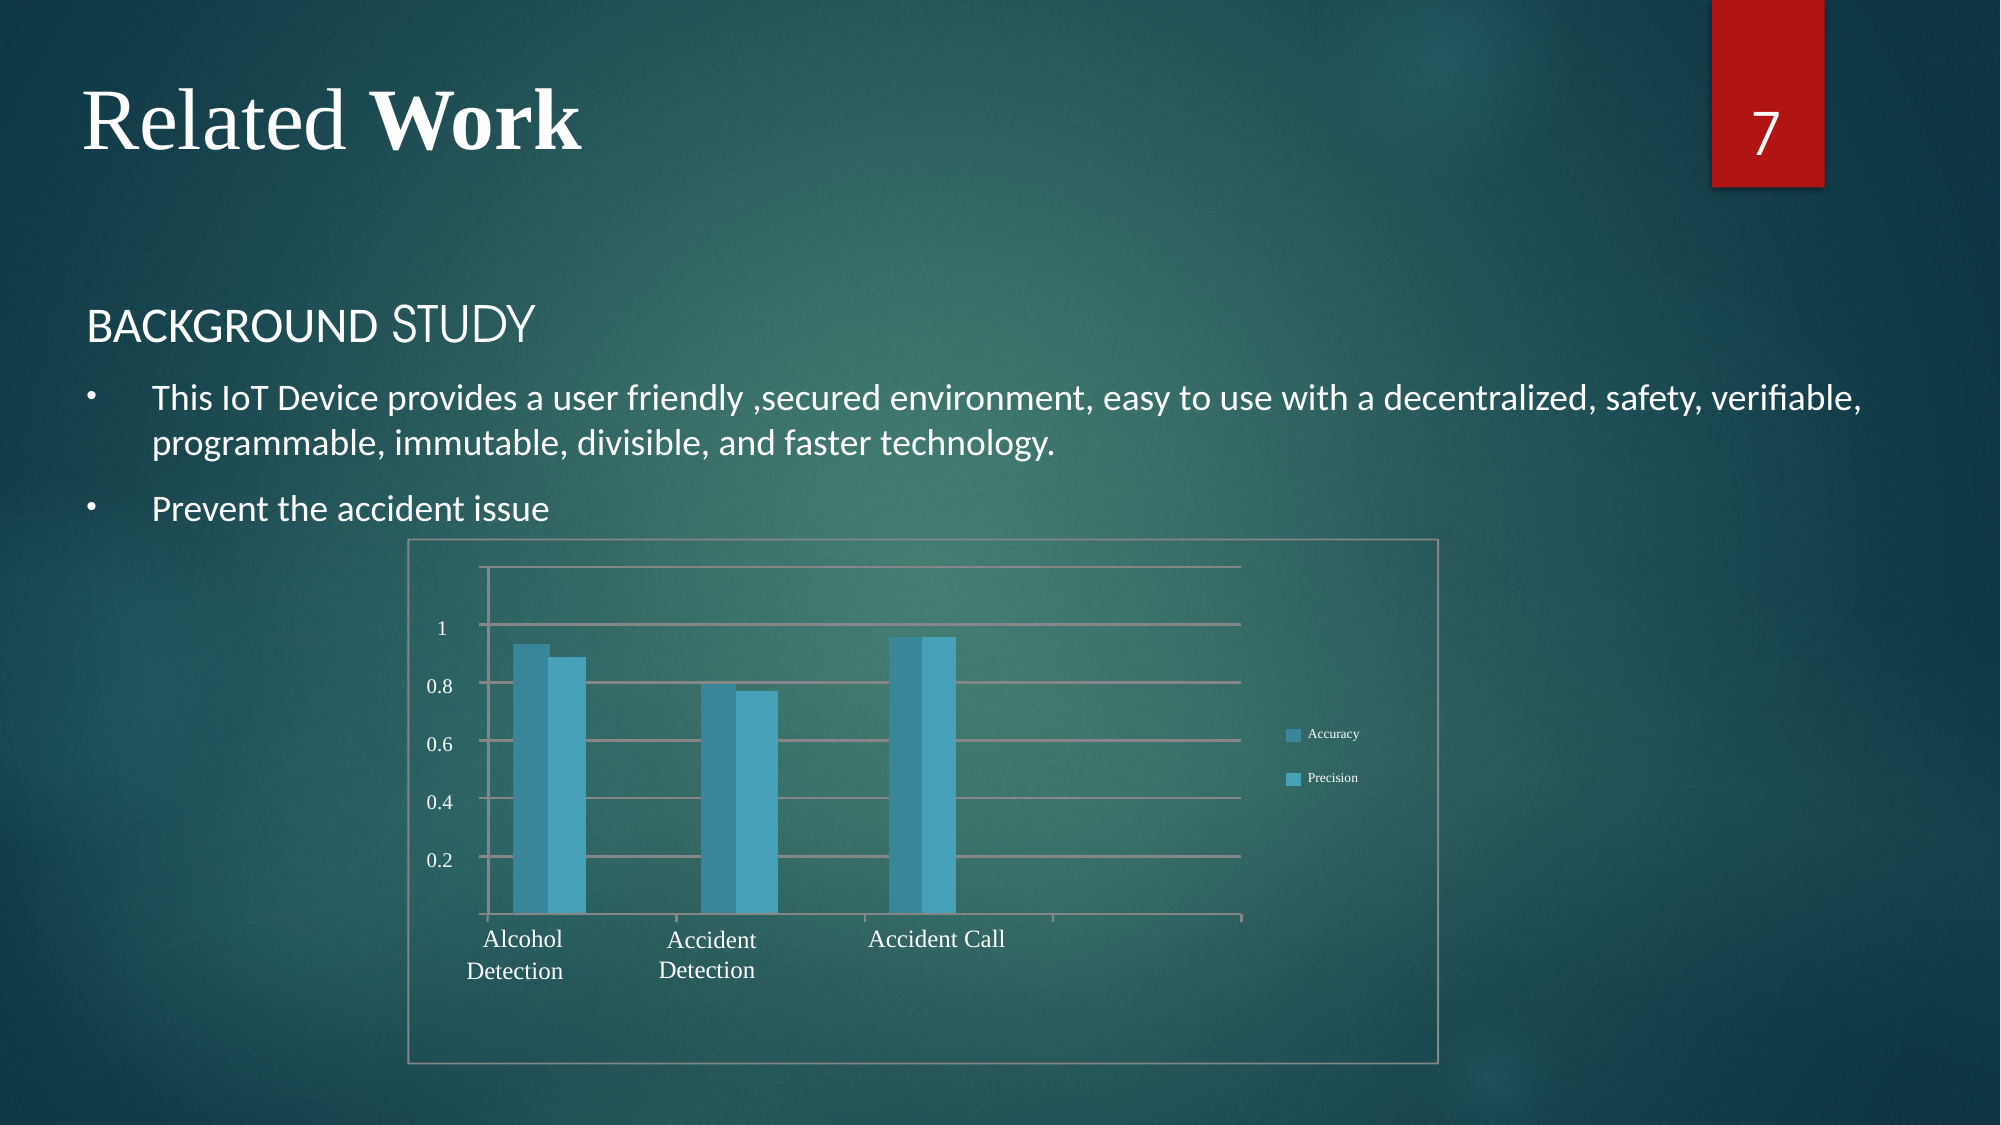

7
# Related Work
Background Study
This IoT Device provides a user friendly ,secured environment, easy to use with a decentralized, safety, verifiable, programmable, immutable, divisible, and faster technology.
Prevent the accident issue

1

0.8

Accuracy
0.6

Precision

0.4

0.2

Alcohol
Accident Call
Accident
Detection
Detection